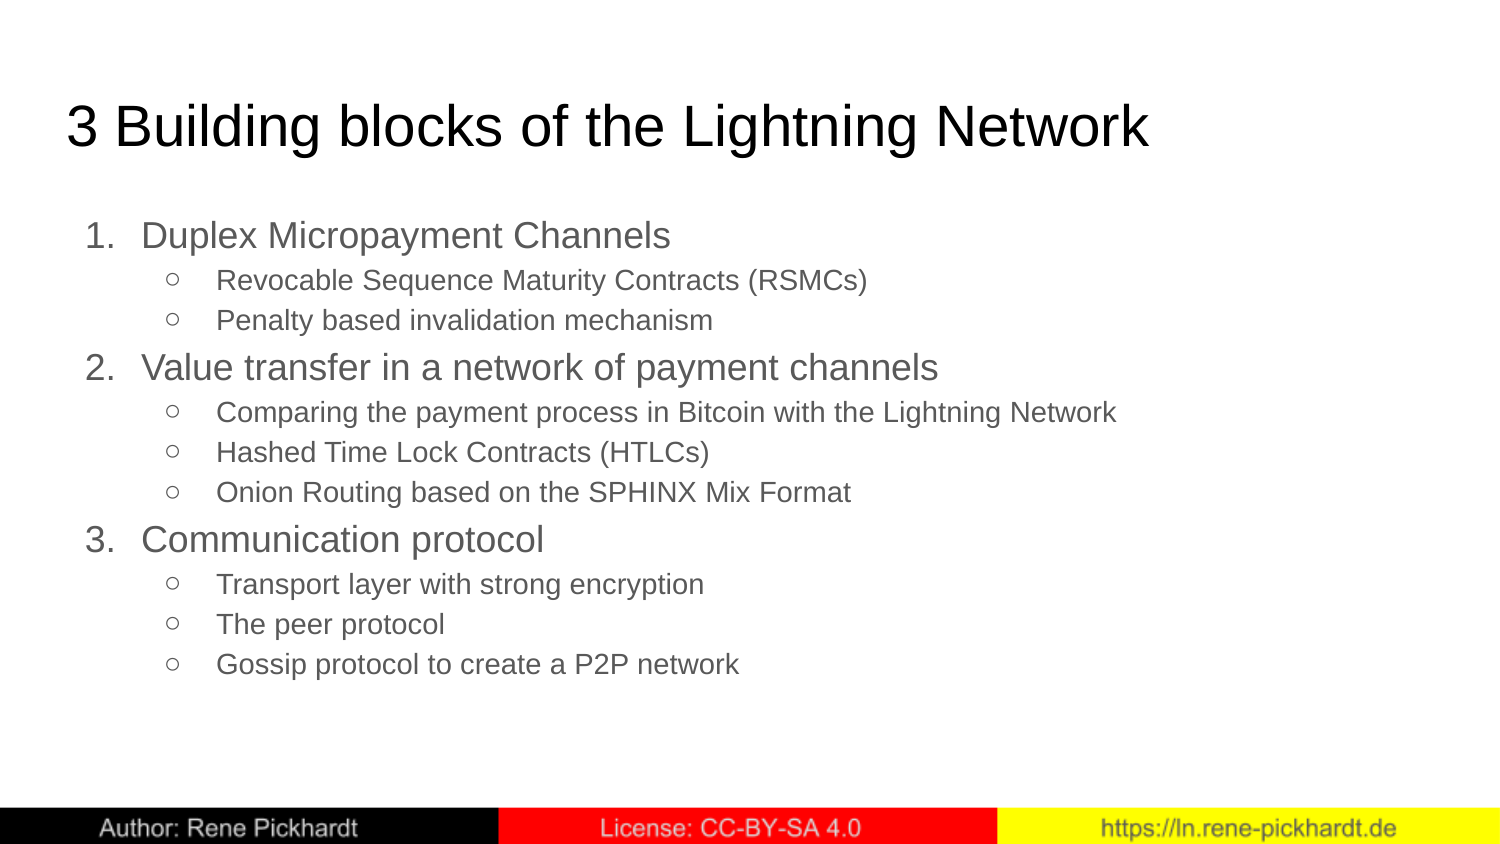

# 3 Building blocks of the Lightning Network
Duplex Micropayment Channels
Revocable Sequence Maturity Contracts (RSMCs)
Penalty based invalidation mechanism
Value transfer in a network of payment channels
Comparing the payment process in Bitcoin with the Lightning Network
Hashed Time Lock Contracts (HTLCs)
Onion Routing based on the SPHINX Mix Format
Communication protocol
Transport layer with strong encryption
The peer protocol
Gossip protocol to create a P2P network